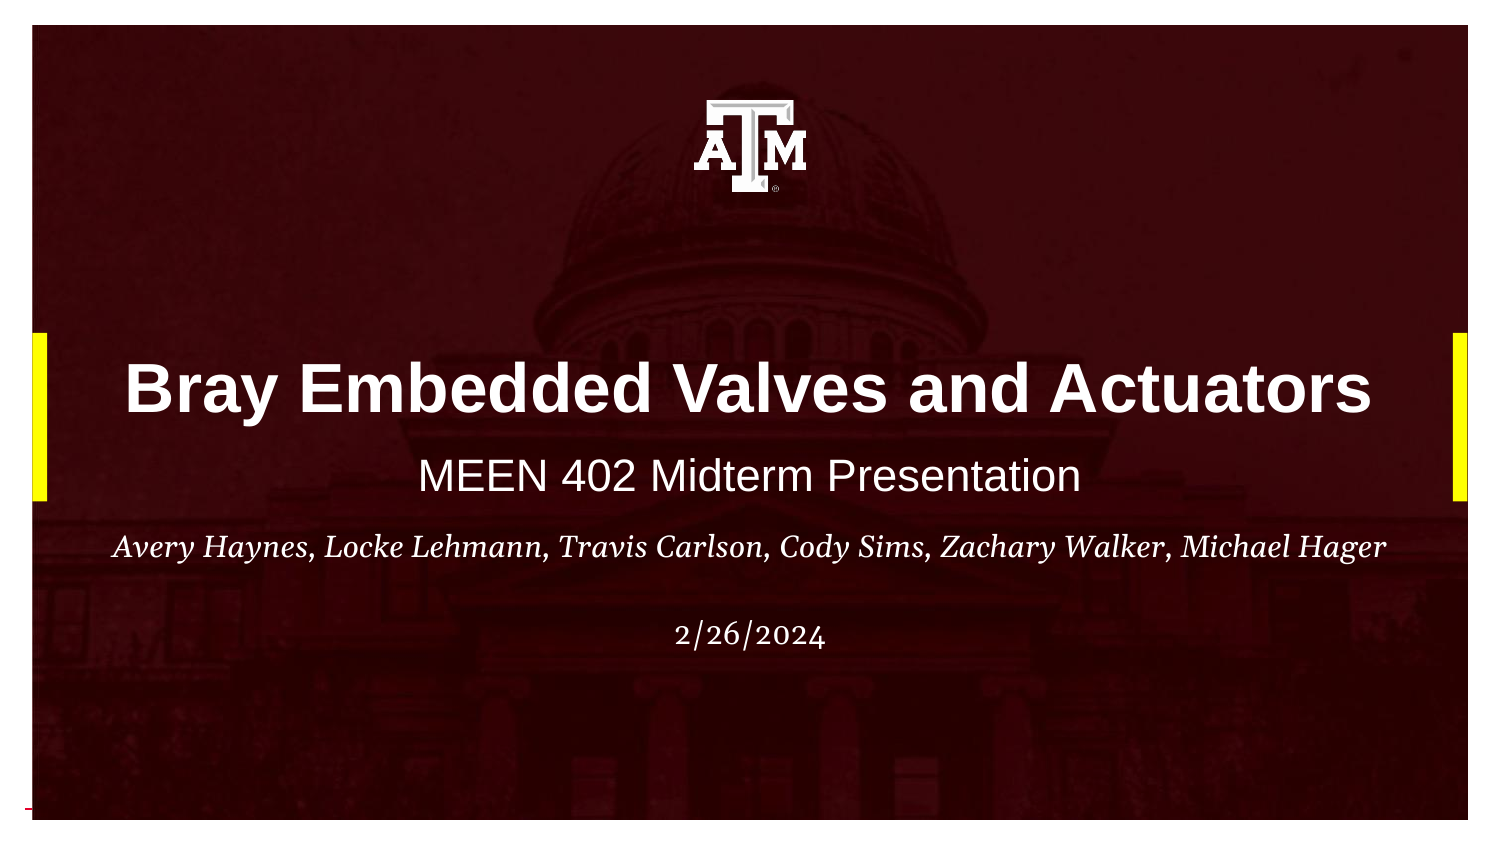

# Bray Embedded Valves and Actuators
MEEN 402 Midterm Presentation
Avery Haynes, Locke Lehmann, Travis Carlson, Cody Sims, Zachary Walker, Michael Hager

2/26/2024